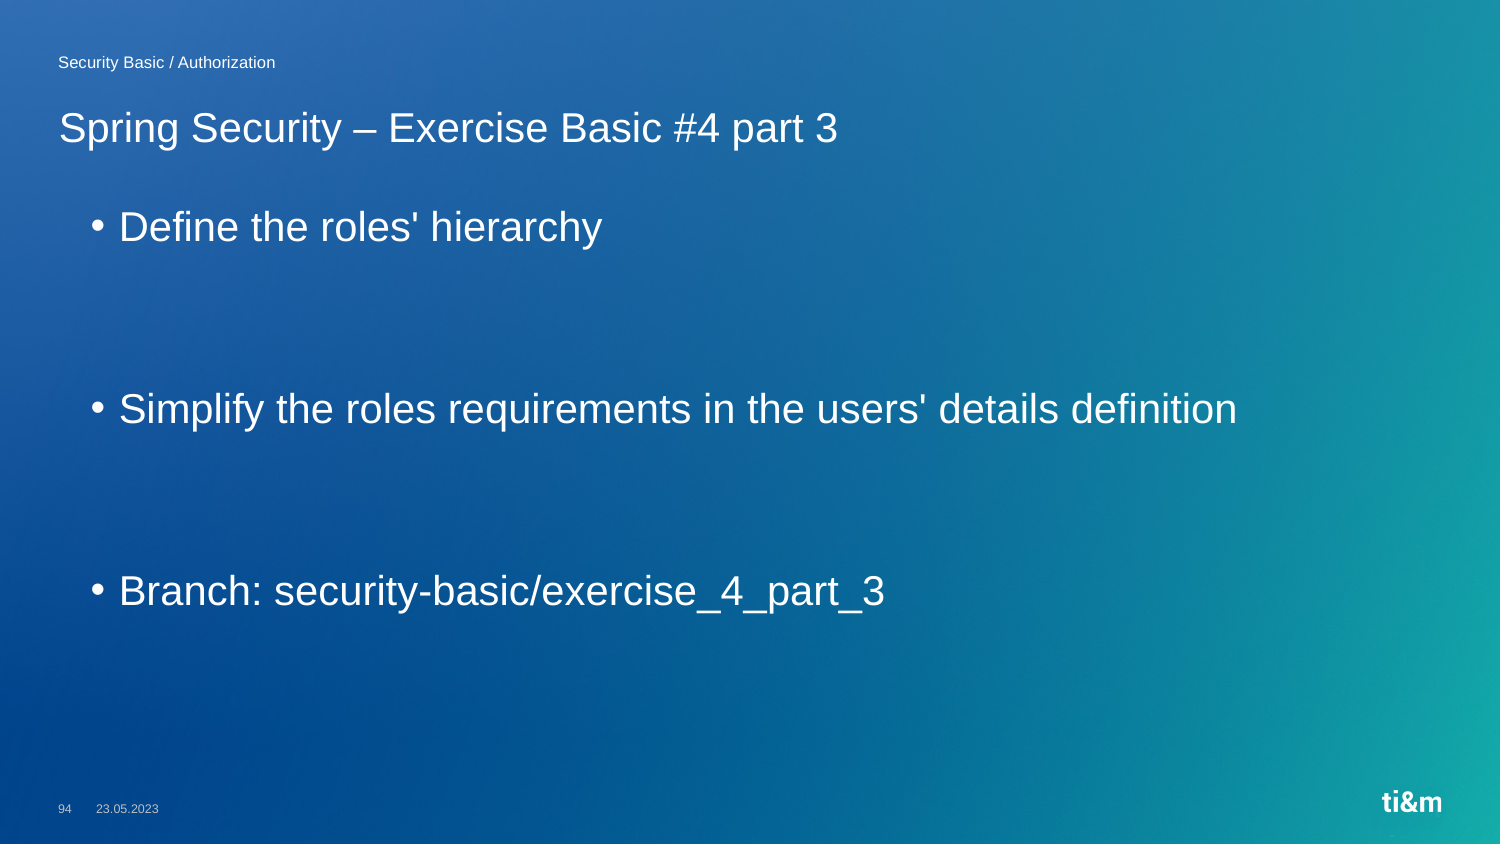

Security Basic / Authorization
# Spring Security – Exercise Basic #4 part 3
Define the roles' hierarchy

Simplify the roles requirements in the users' details definition

Branch: security-basic/exercise_4_part_3
94
23.05.2023